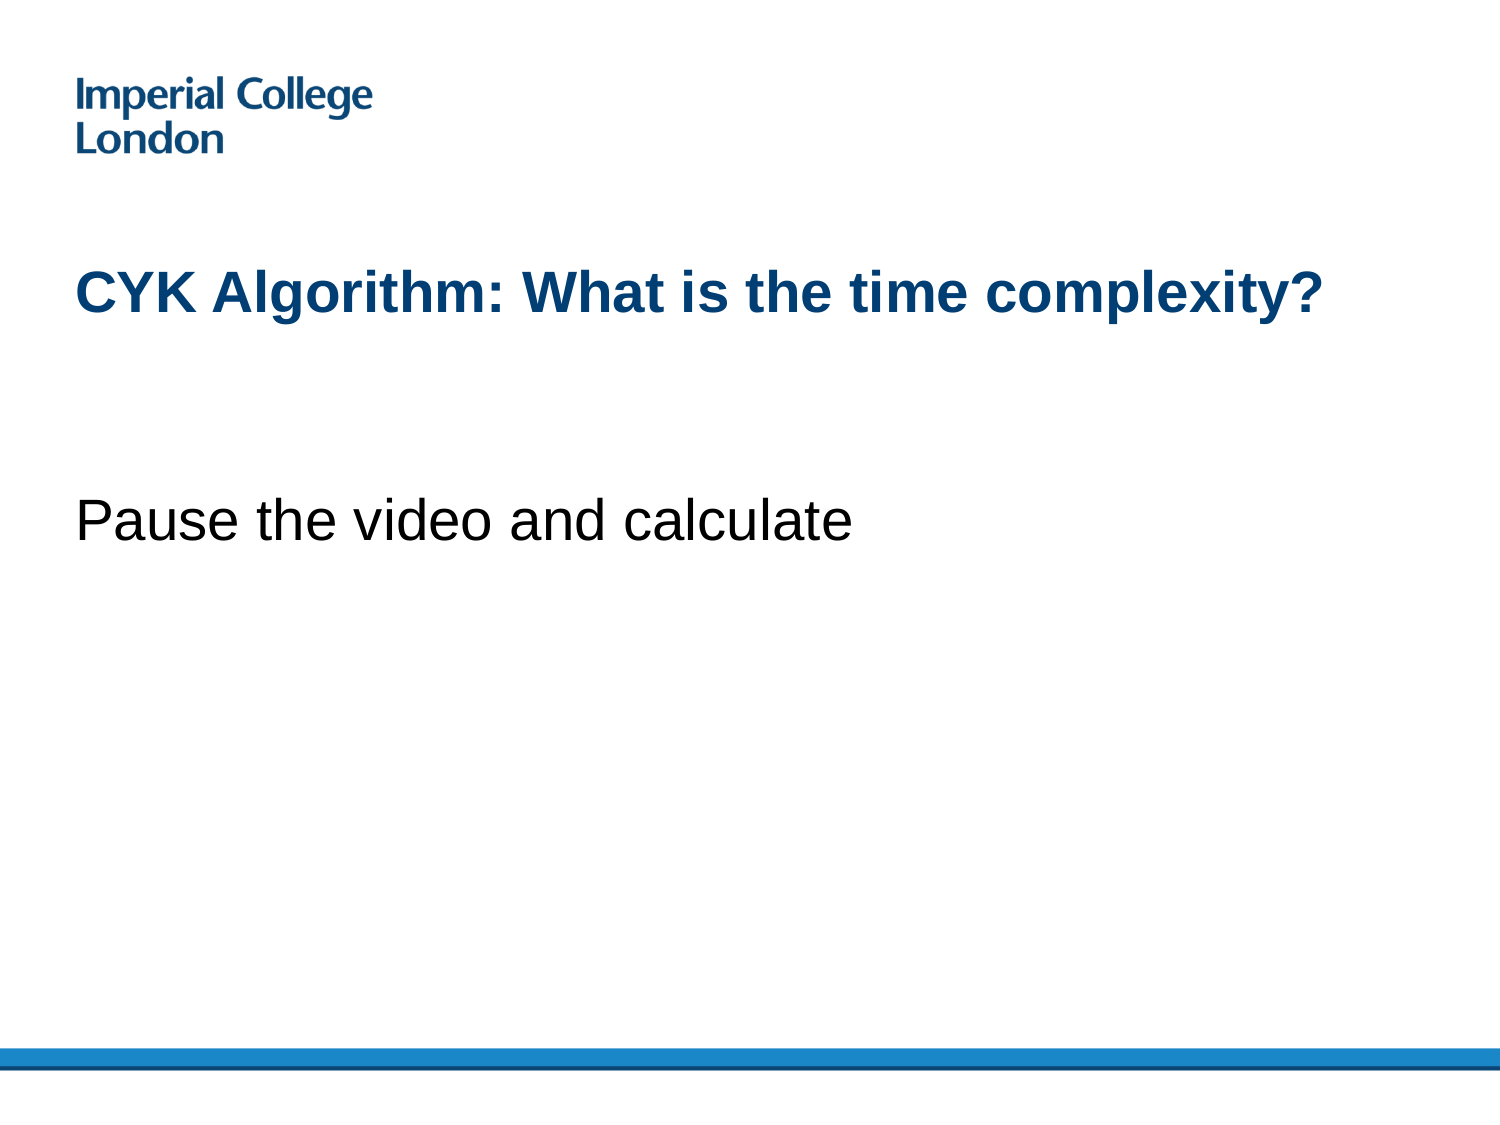

# CYK Algorithm: What is the time complexity?

Pause the video and calculate